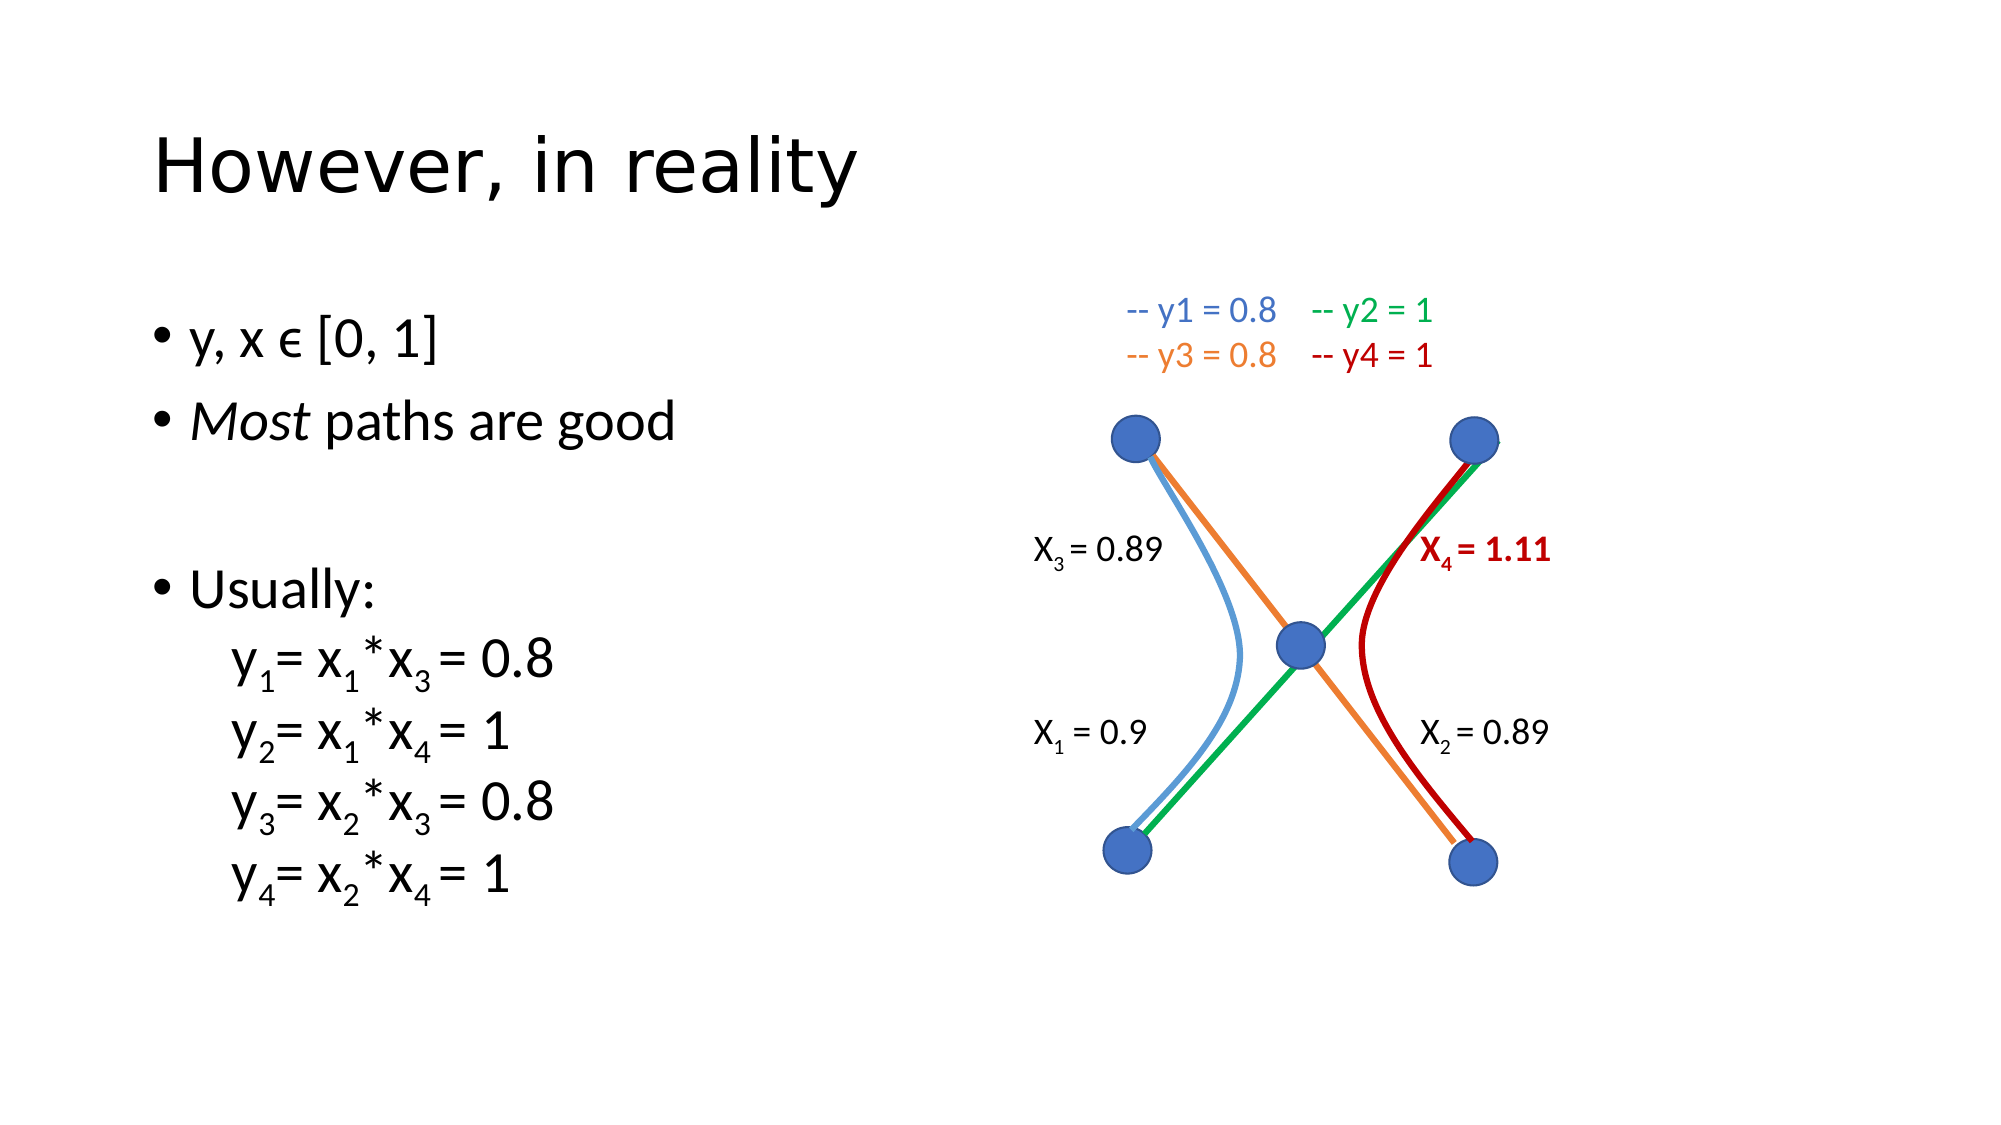

# However, in reality
-- y1 = 0.8    -- y2 = 1
-- y3 = 0.8    -- y4 = 1
y, x ϵ [0, 1]
Most paths are good

Usually:
      y1= x1*x3 = 0.8
      y2= x1*x4 = 1
      y3= x2*x3 = 0.8
      y4= x2*x4 = 1

X3 = 0.89
X4 = 1.11
X1 = 0.9
X2 = 0.89
X3 = 0.8
X4 = 1
X1 = 1
X2 = 1